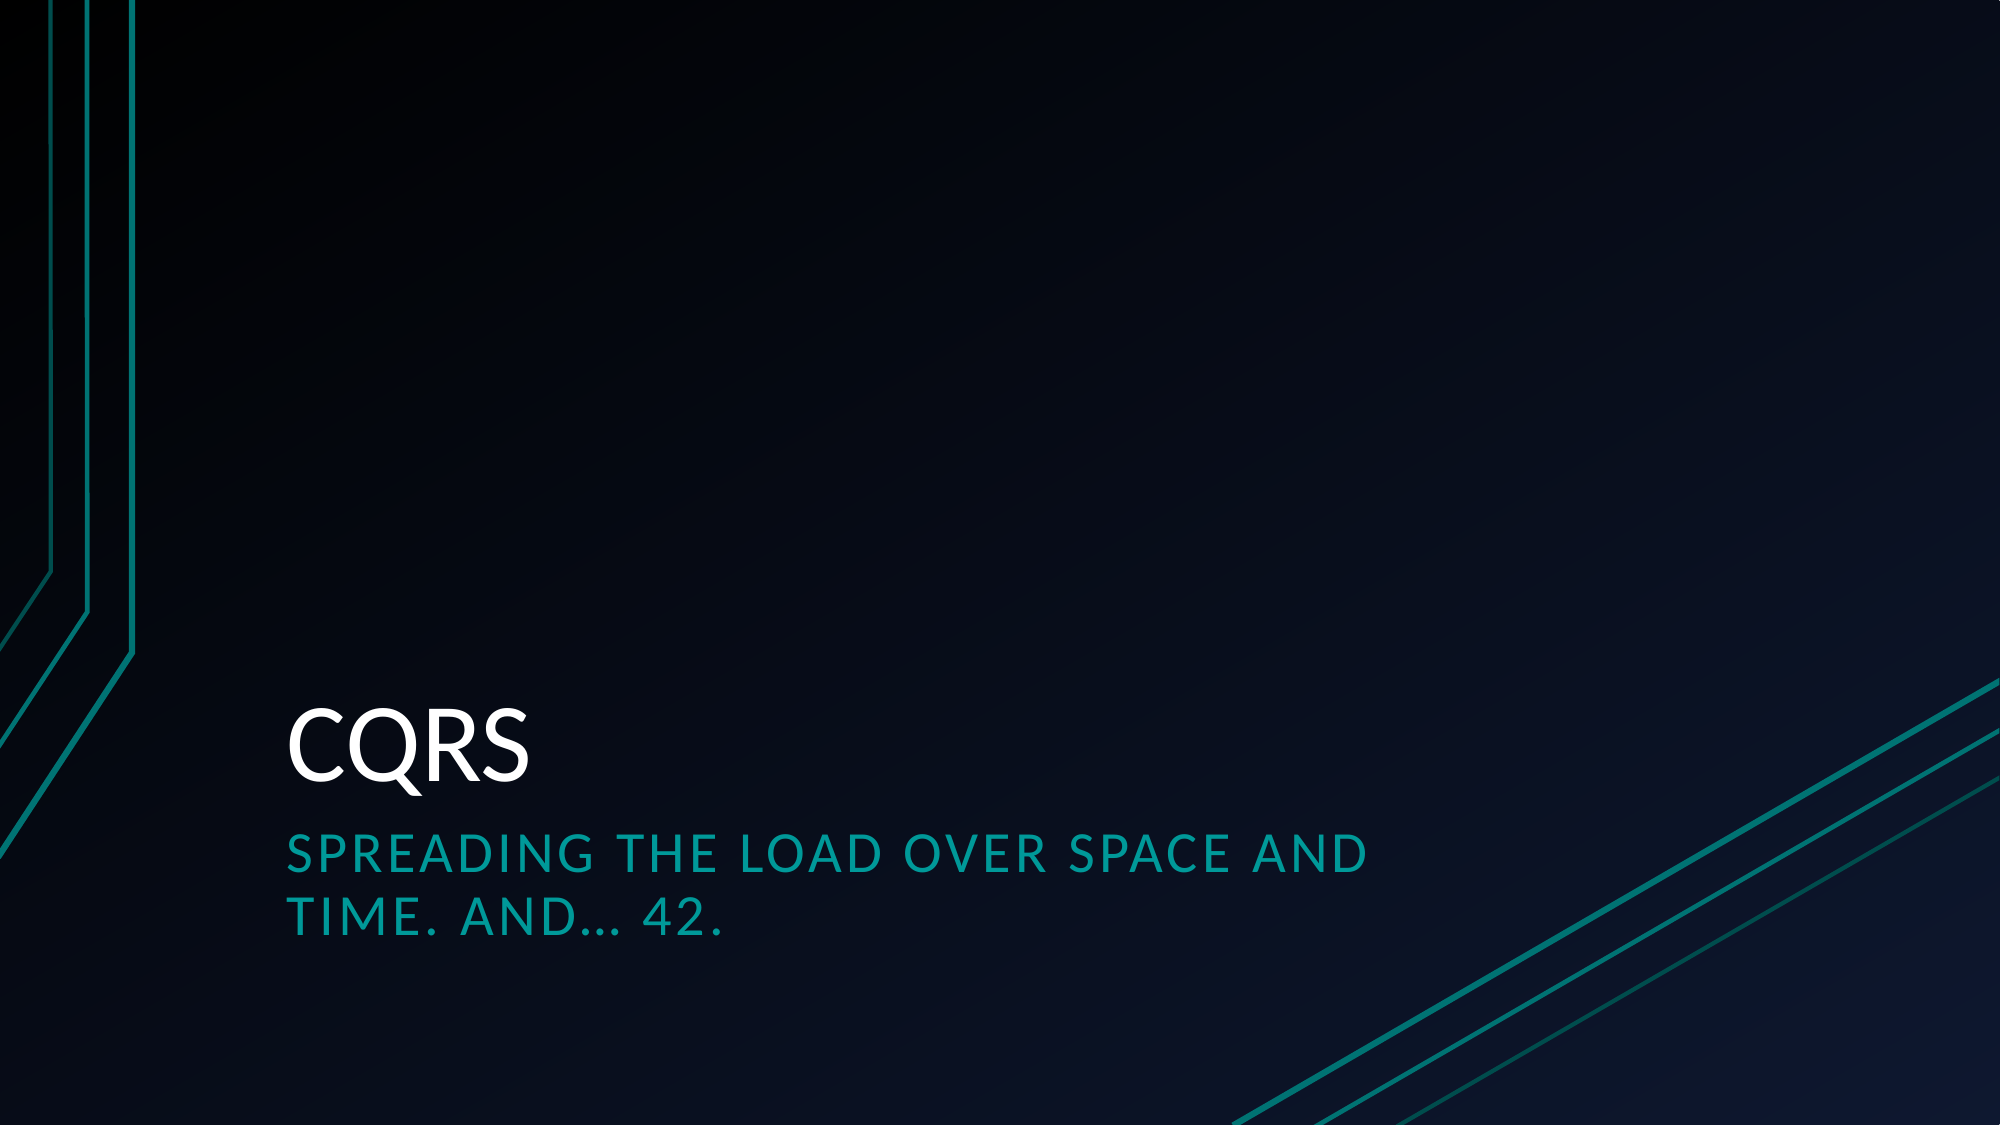

# CQRS
Spreading the load over space and Time. And… 42.